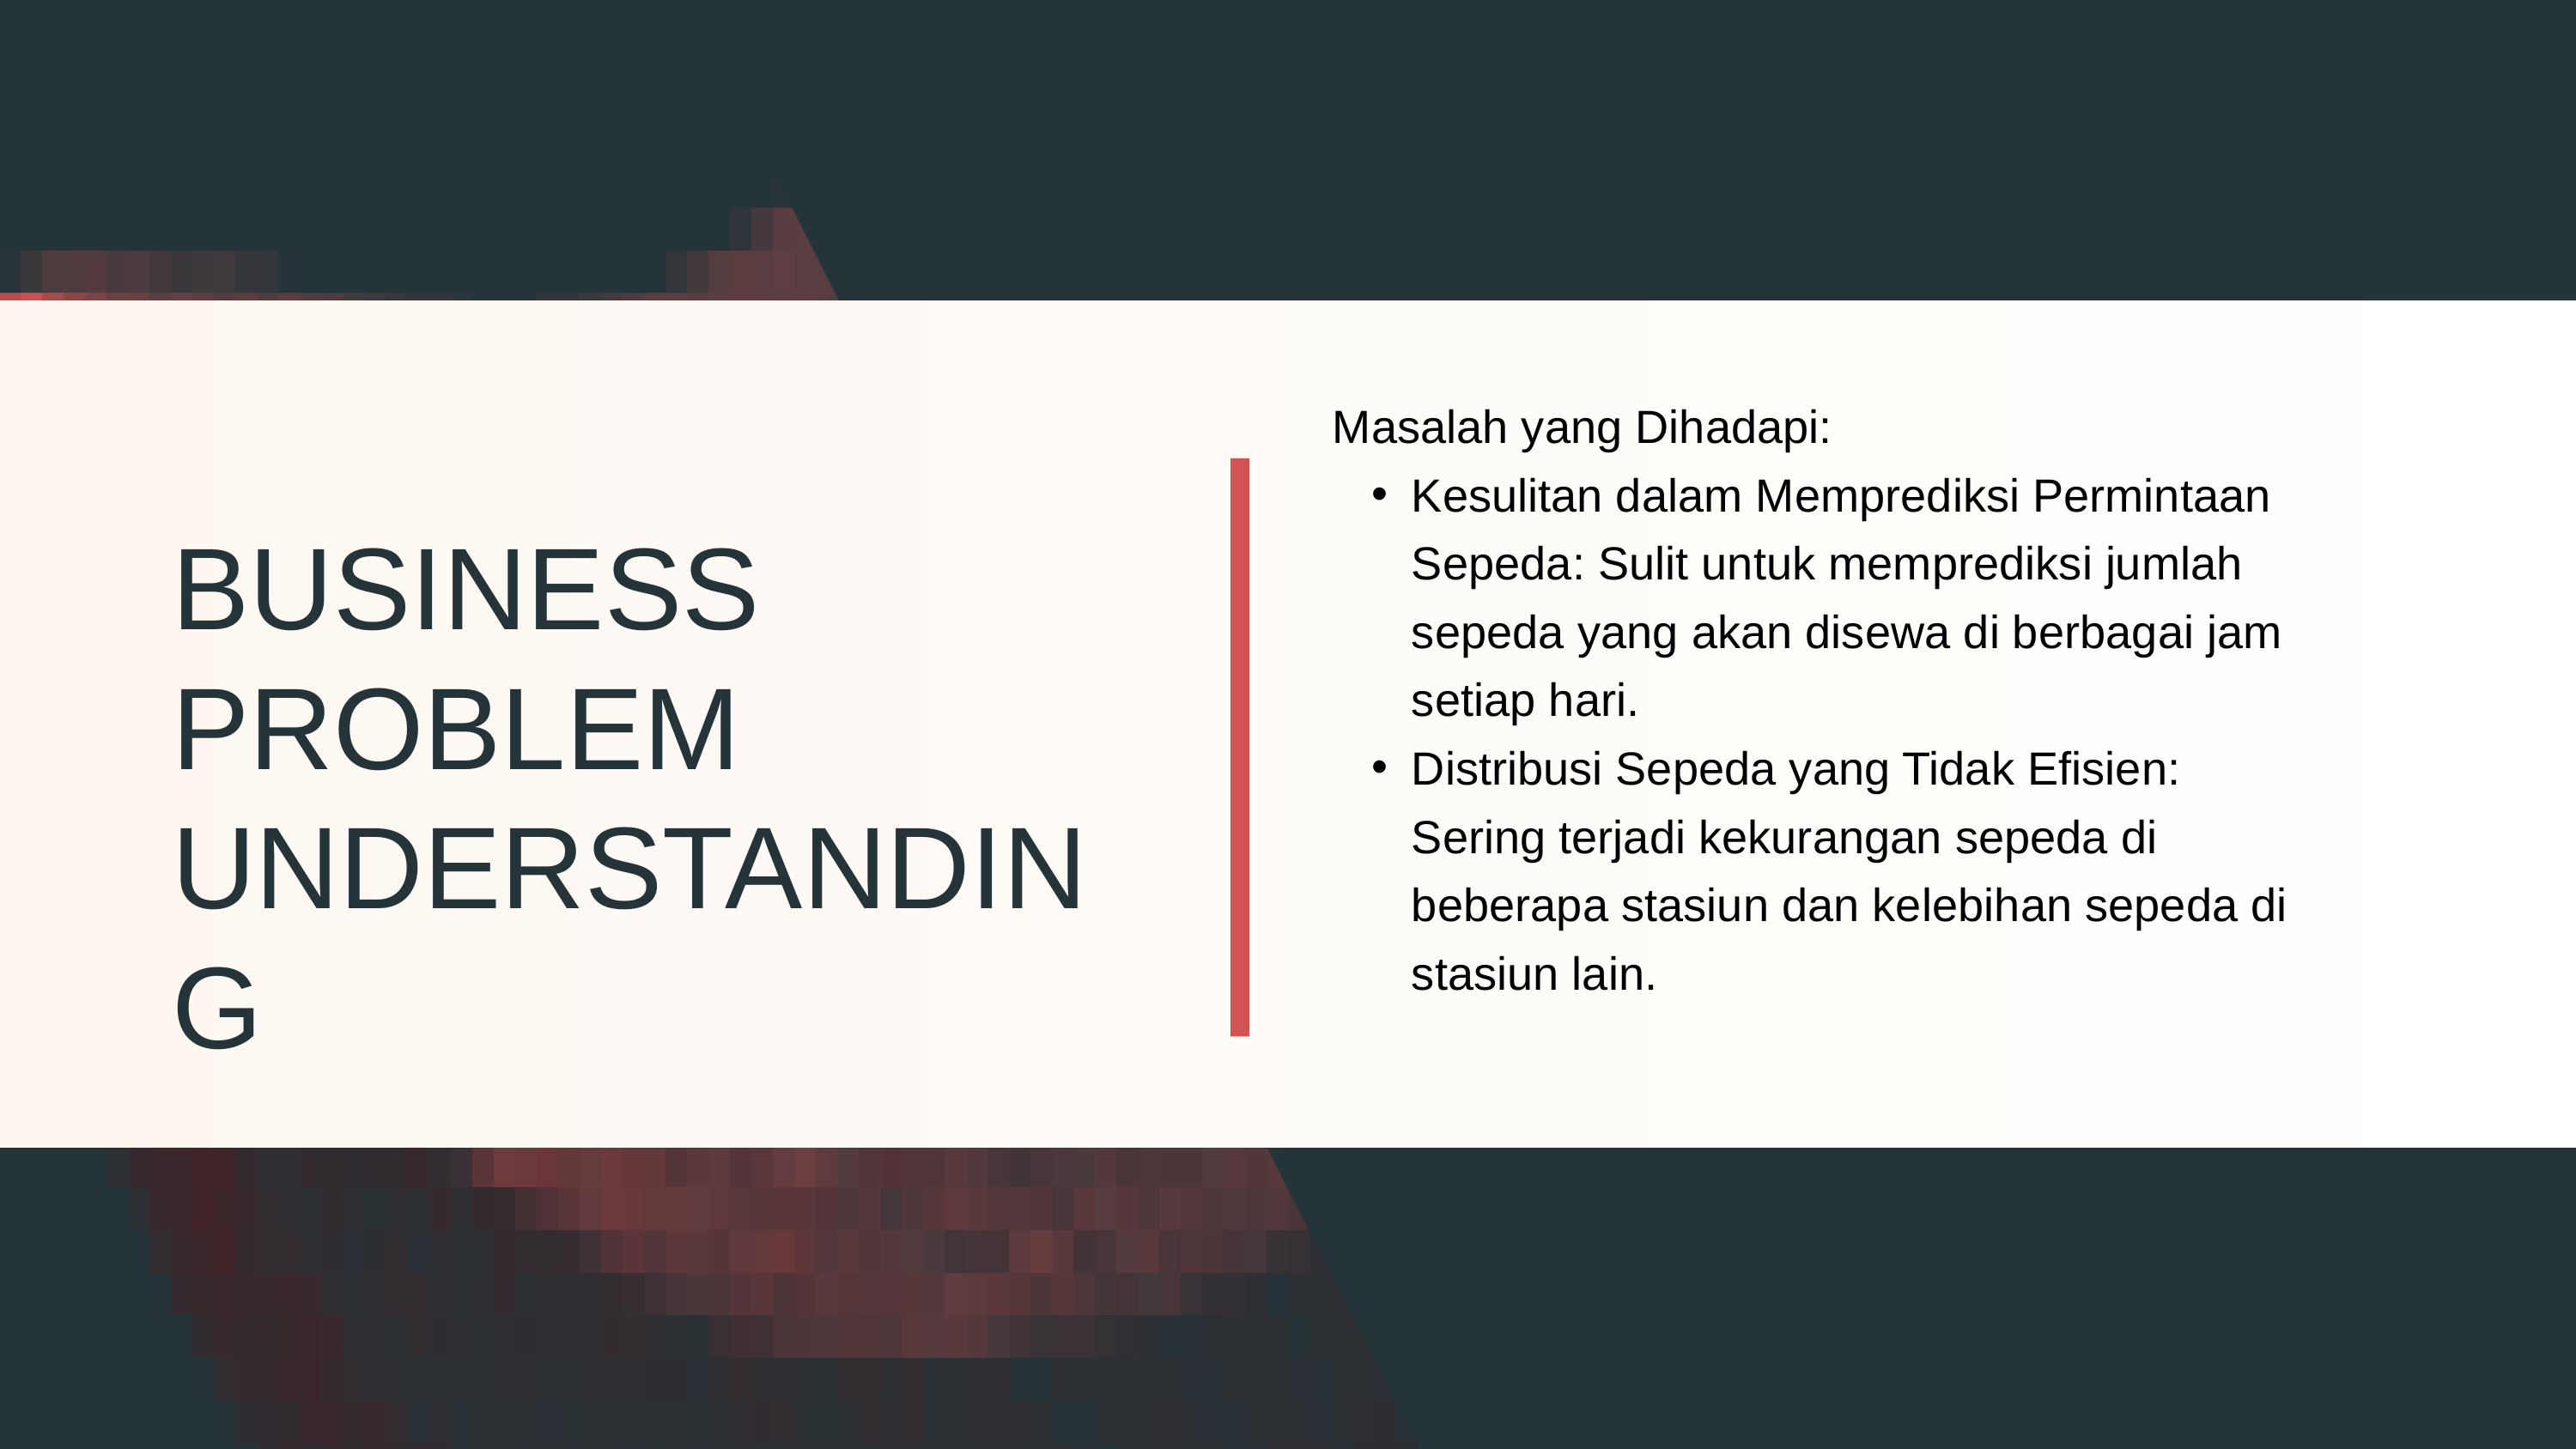

Masalah yang Dihadapi:
Kesulitan dalam Memprediksi Permintaan Sepeda: Sulit untuk memprediksi jumlah sepeda yang akan disewa di berbagai jam setiap hari.
Distribusi Sepeda yang Tidak Efisien: Sering terjadi kekurangan sepeda di beberapa stasiun dan kelebihan sepeda di stasiun lain.

BUSINESS PROBLEM
UNDERSTANDING